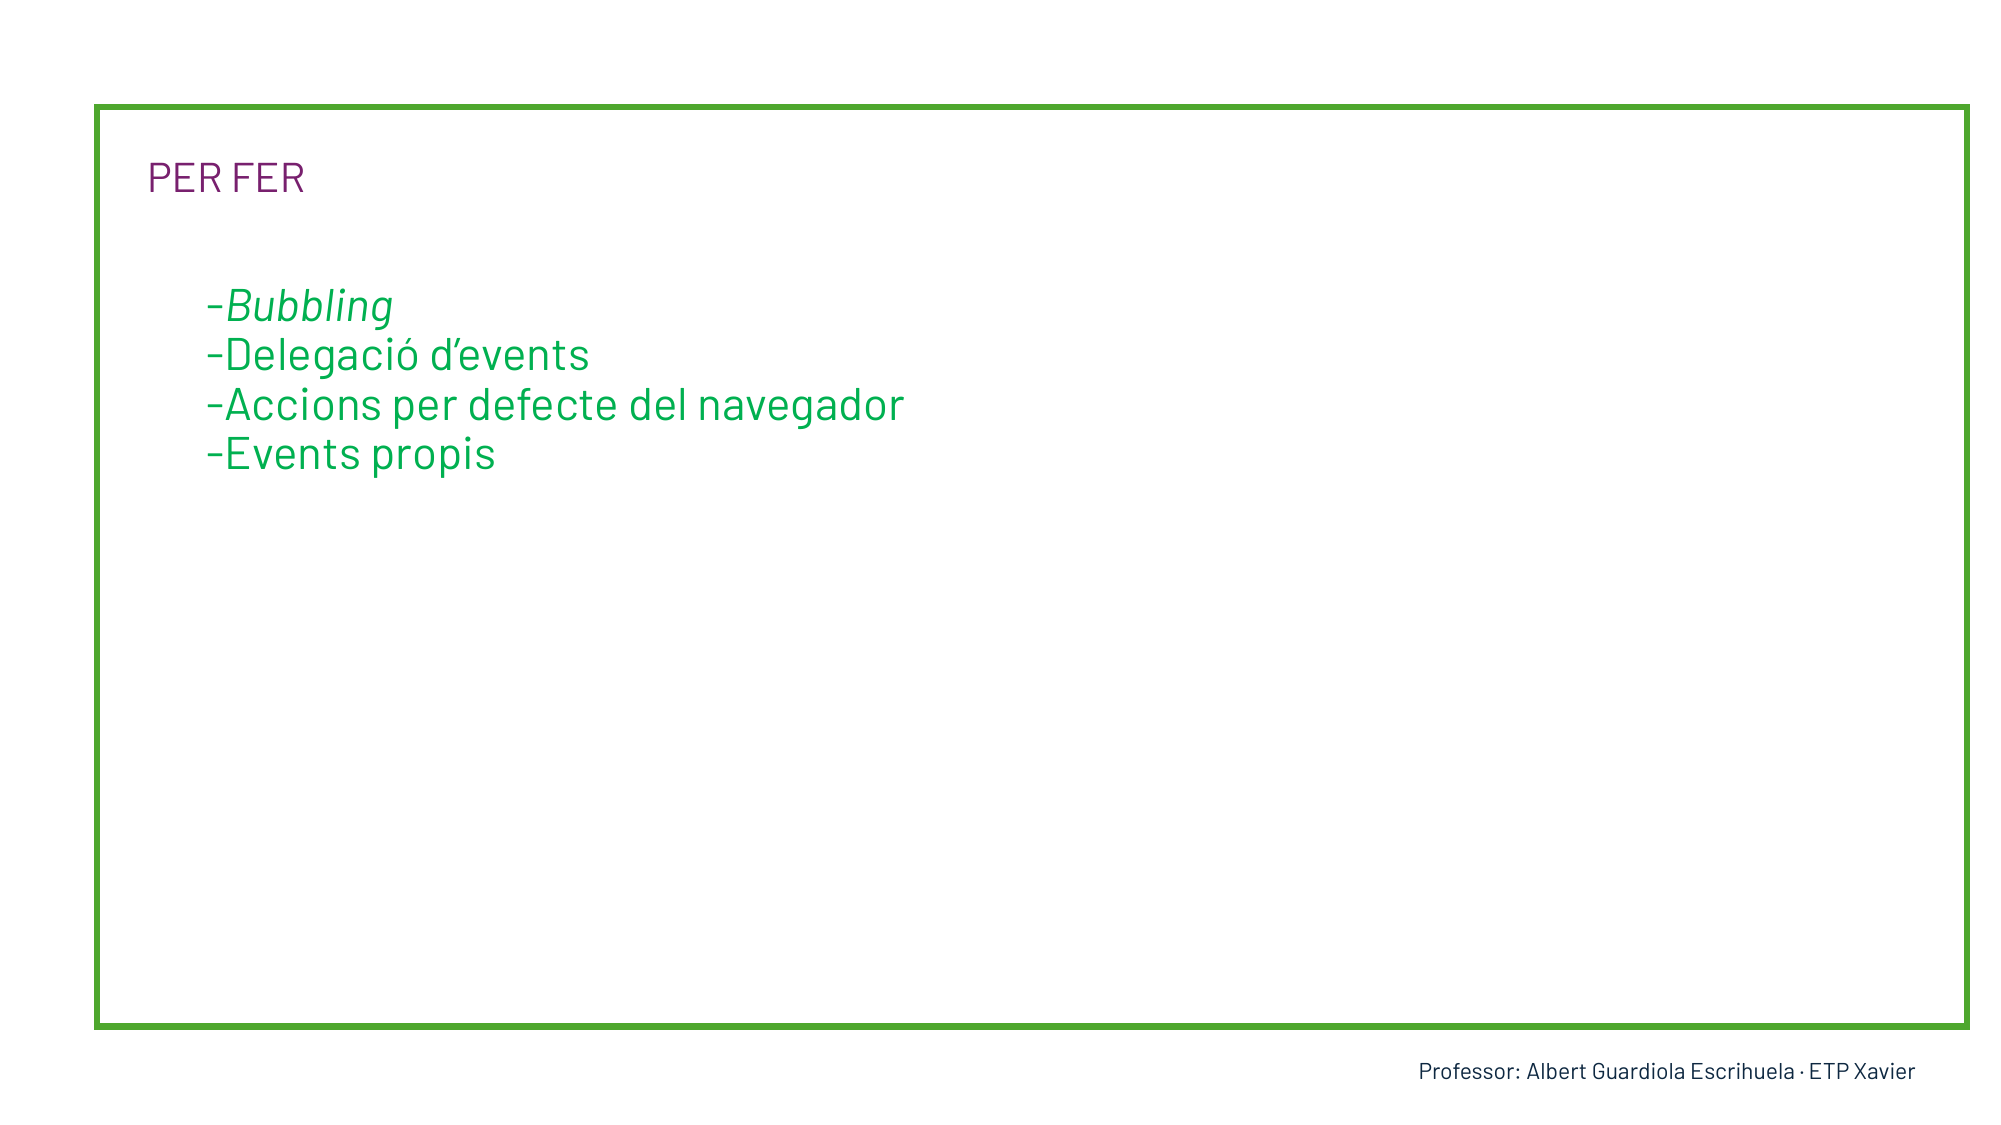

PER FER
-Bubbling
-Delegació d’events
-Accions per defecte del navegador
-Events propis

Professor: Albert Guardiola Escrihuela · ETP Xavier